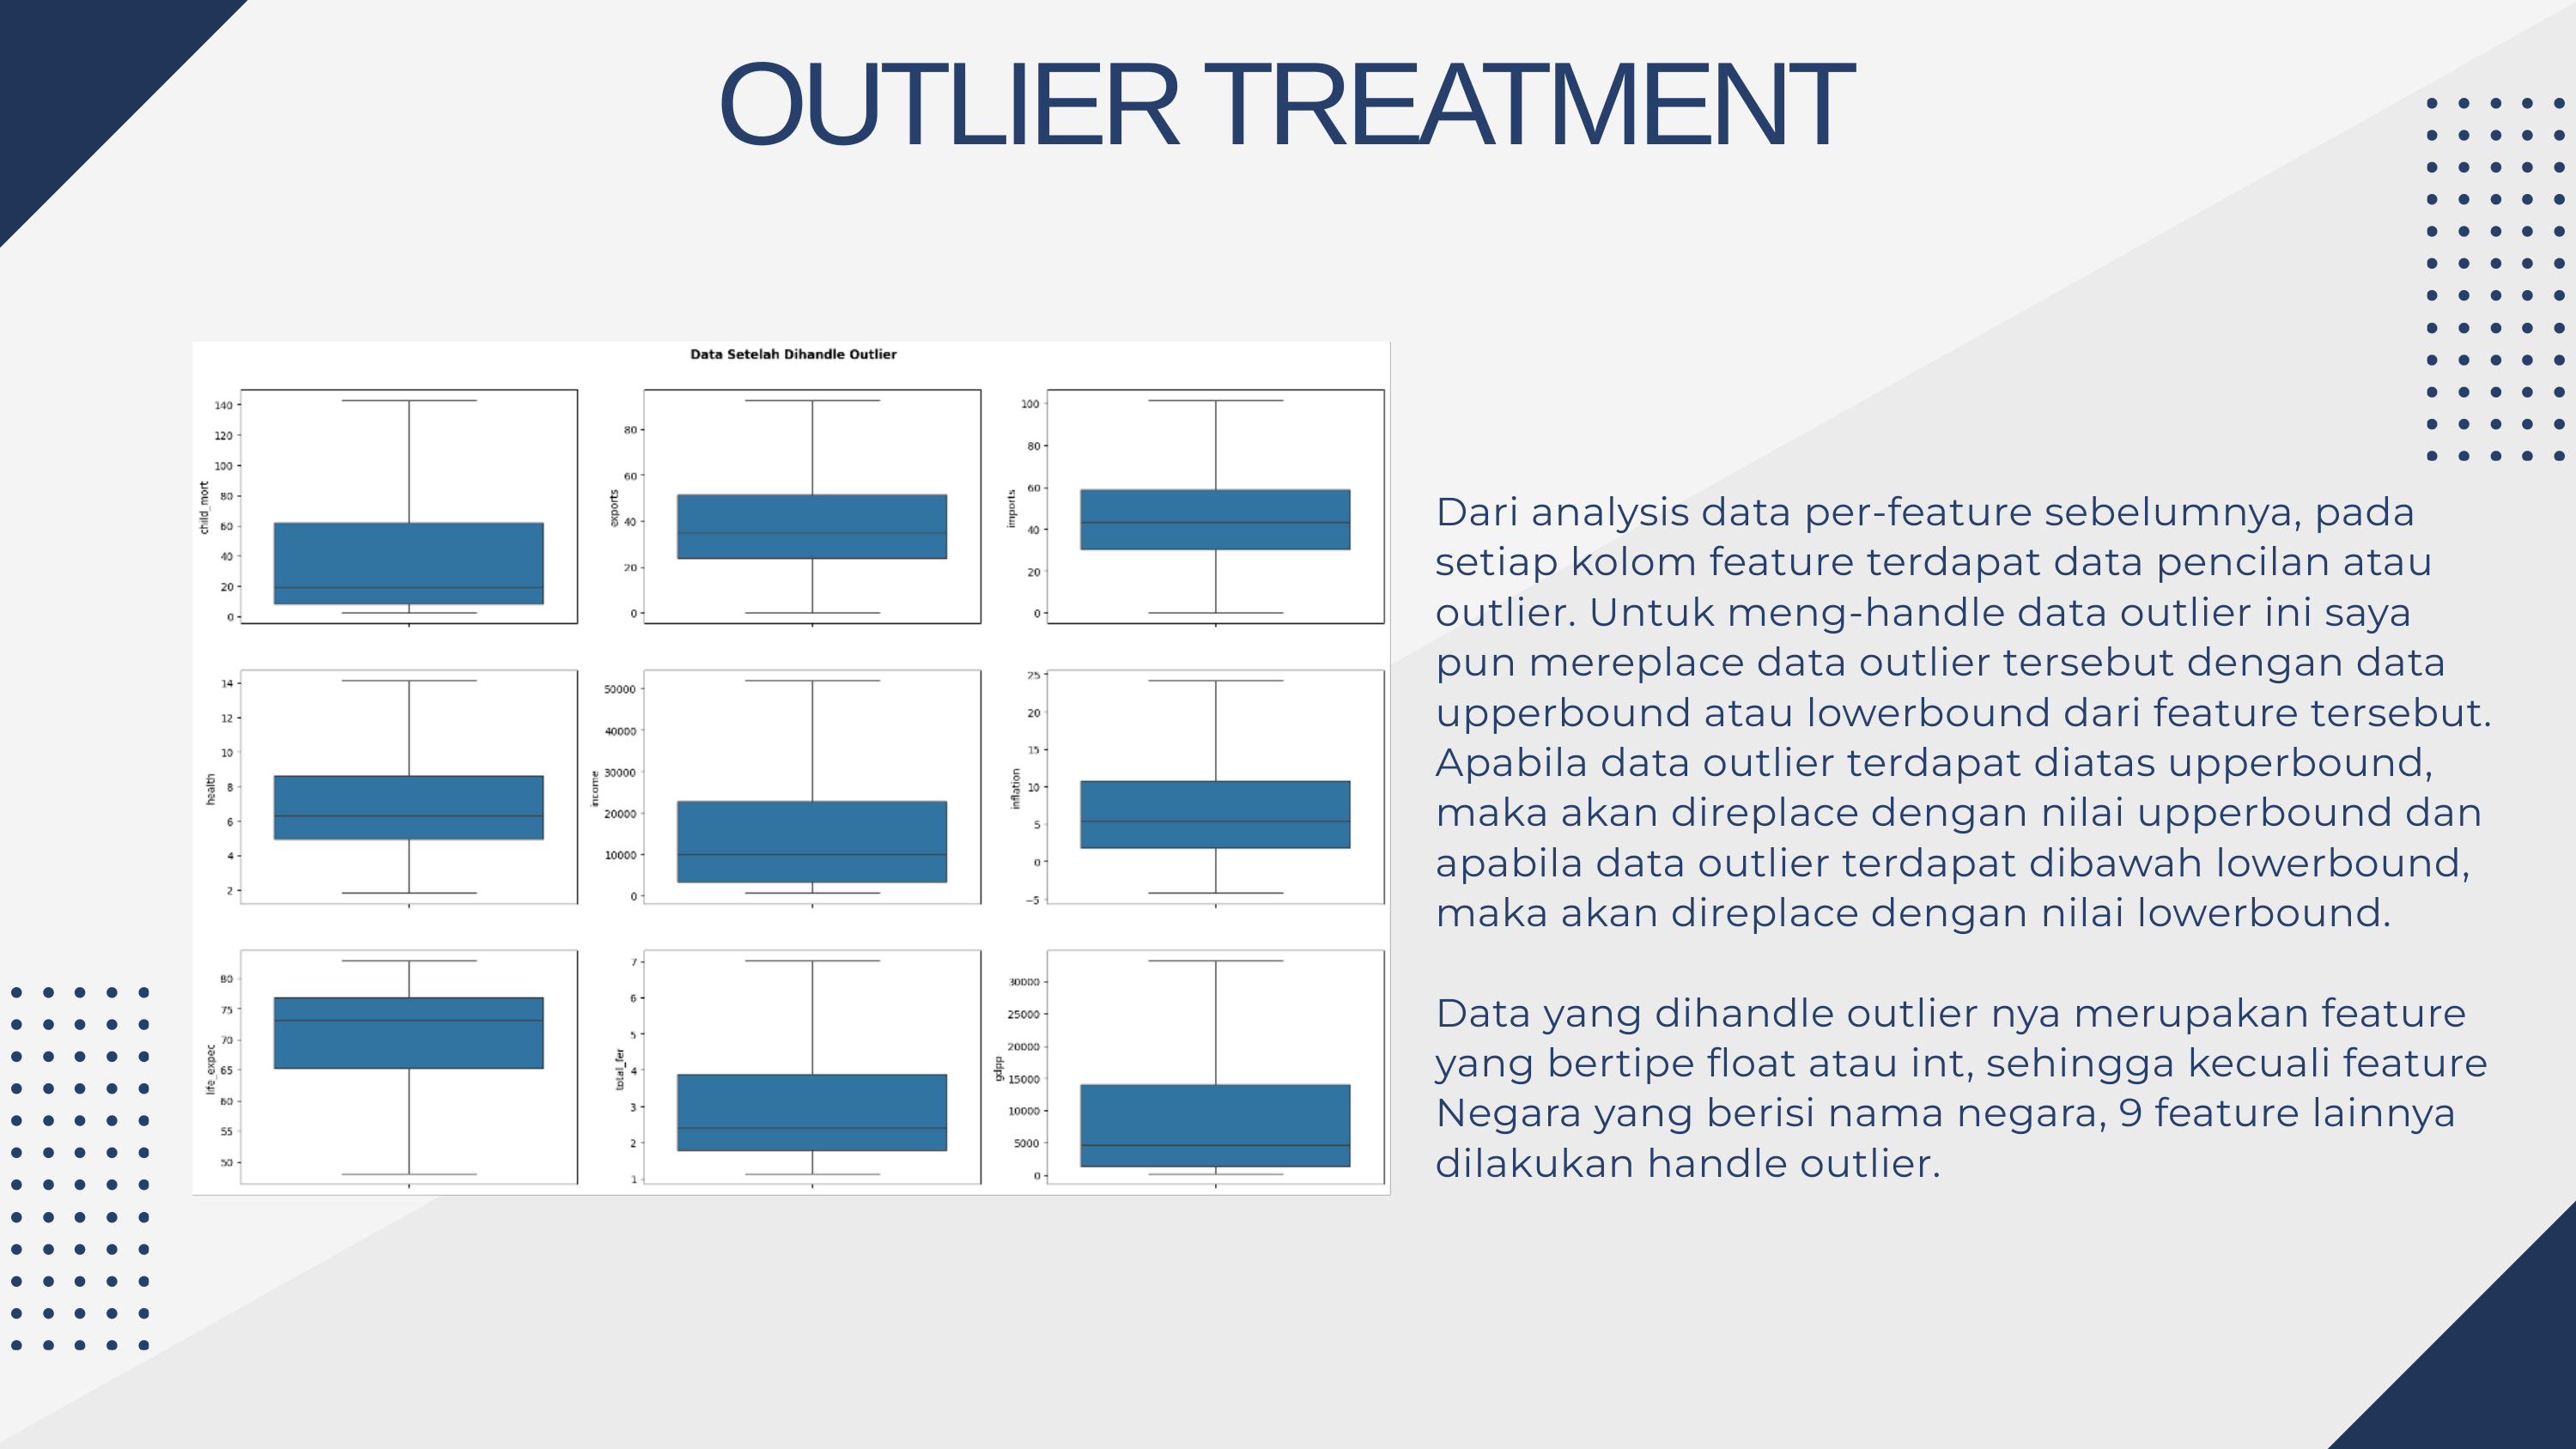

OUTLIER TREATMENT

Dari analysis data per-feature sebelumnya, pada setiap kolom feature terdapat data pencilan atau outlier. Untuk meng-handle data outlier ini saya pun mereplace data outlier tersebut dengan data upperbound atau lowerbound dari feature tersebut. Apabila data outlier terdapat diatas upperbound, maka akan direplace dengan nilai upperbound dan apabila data outlier terdapat dibawah lowerbound, maka akan direplace dengan nilai lowerbound.

Data yang dihandle outlier nya merupakan feature yang bertipe float atau int, sehingga kecuali feature Negara yang berisi nama negara, 9 feature lainnya dilakukan handle outlier.